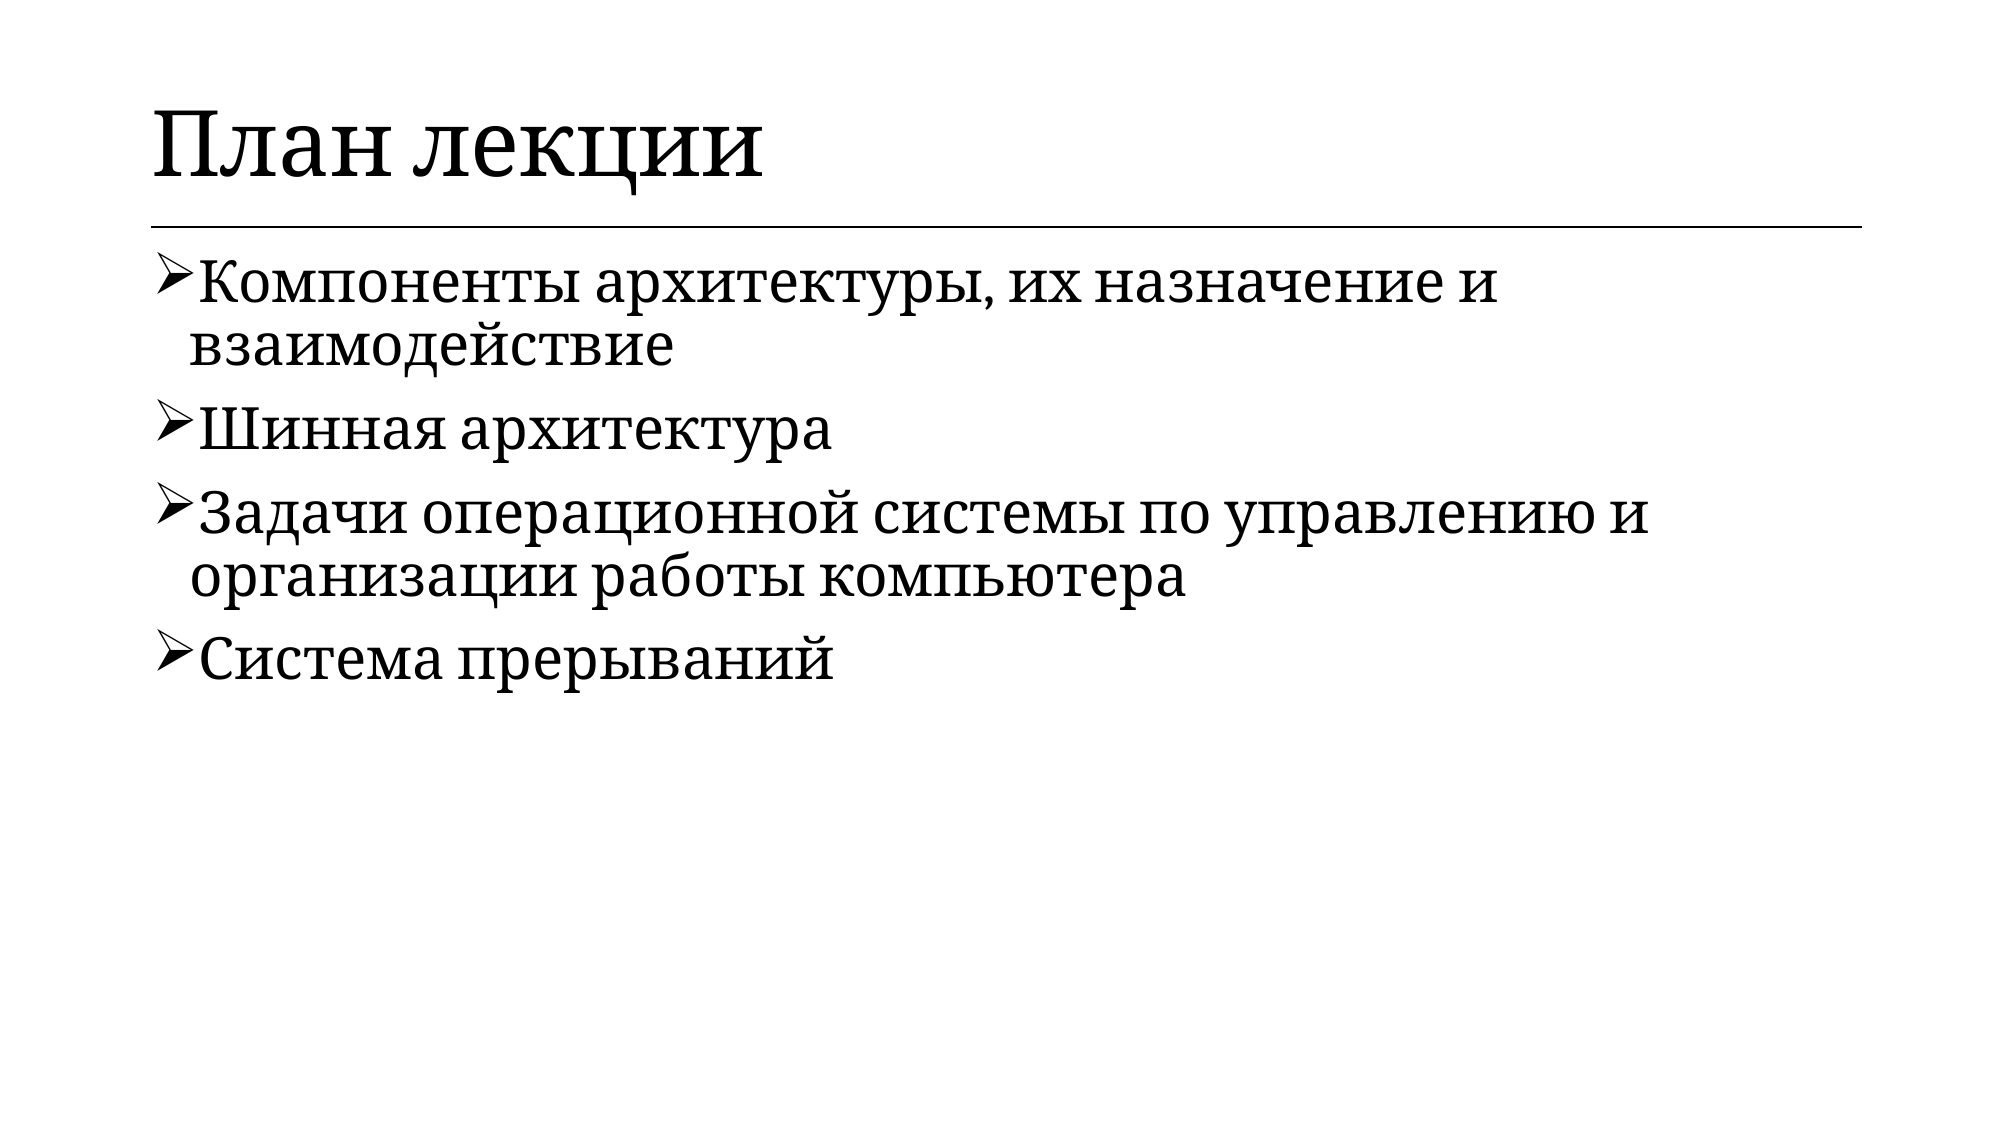

| План лекции |
| --- |
Компоненты архитектуры, их назначение и взаимодействие
Шинная архитектура
Задачи операционной системы по управлению и организации работы компьютера
Система прерываний